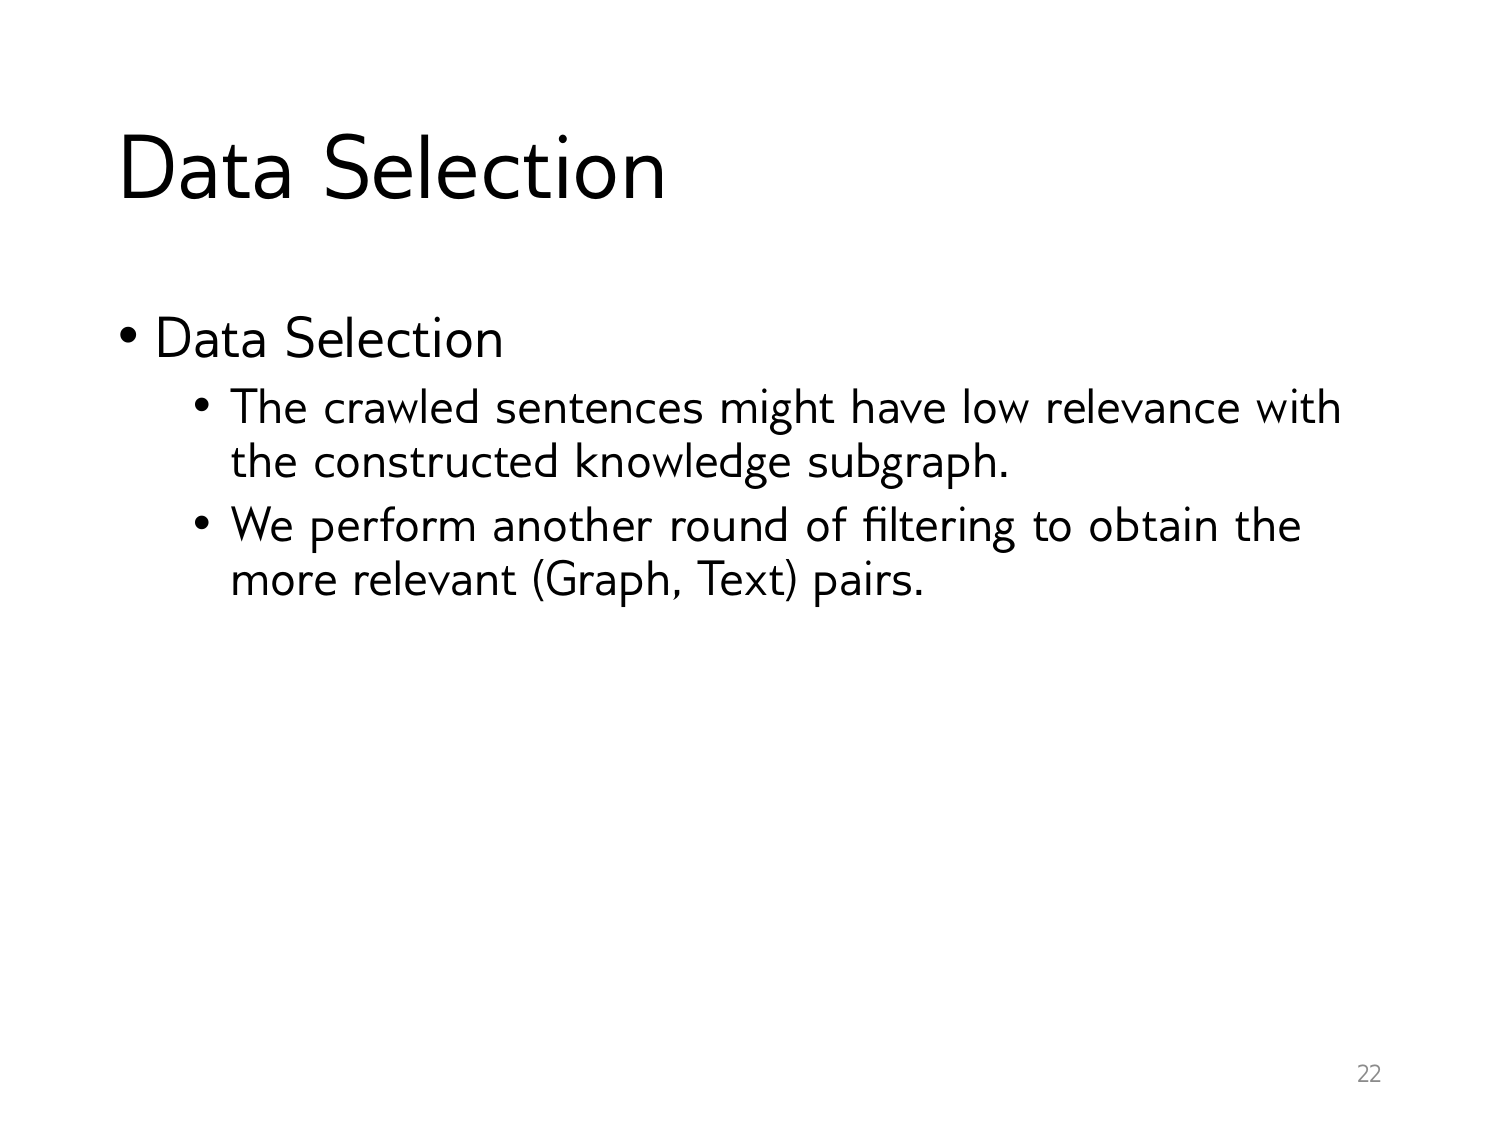

# Data Selection
Data Selection
The crawled sentences might have low relevance with the constructed knowledge subgraph.
We perform another round of filtering to obtain the more relevant (Graph, Text) pairs.
22